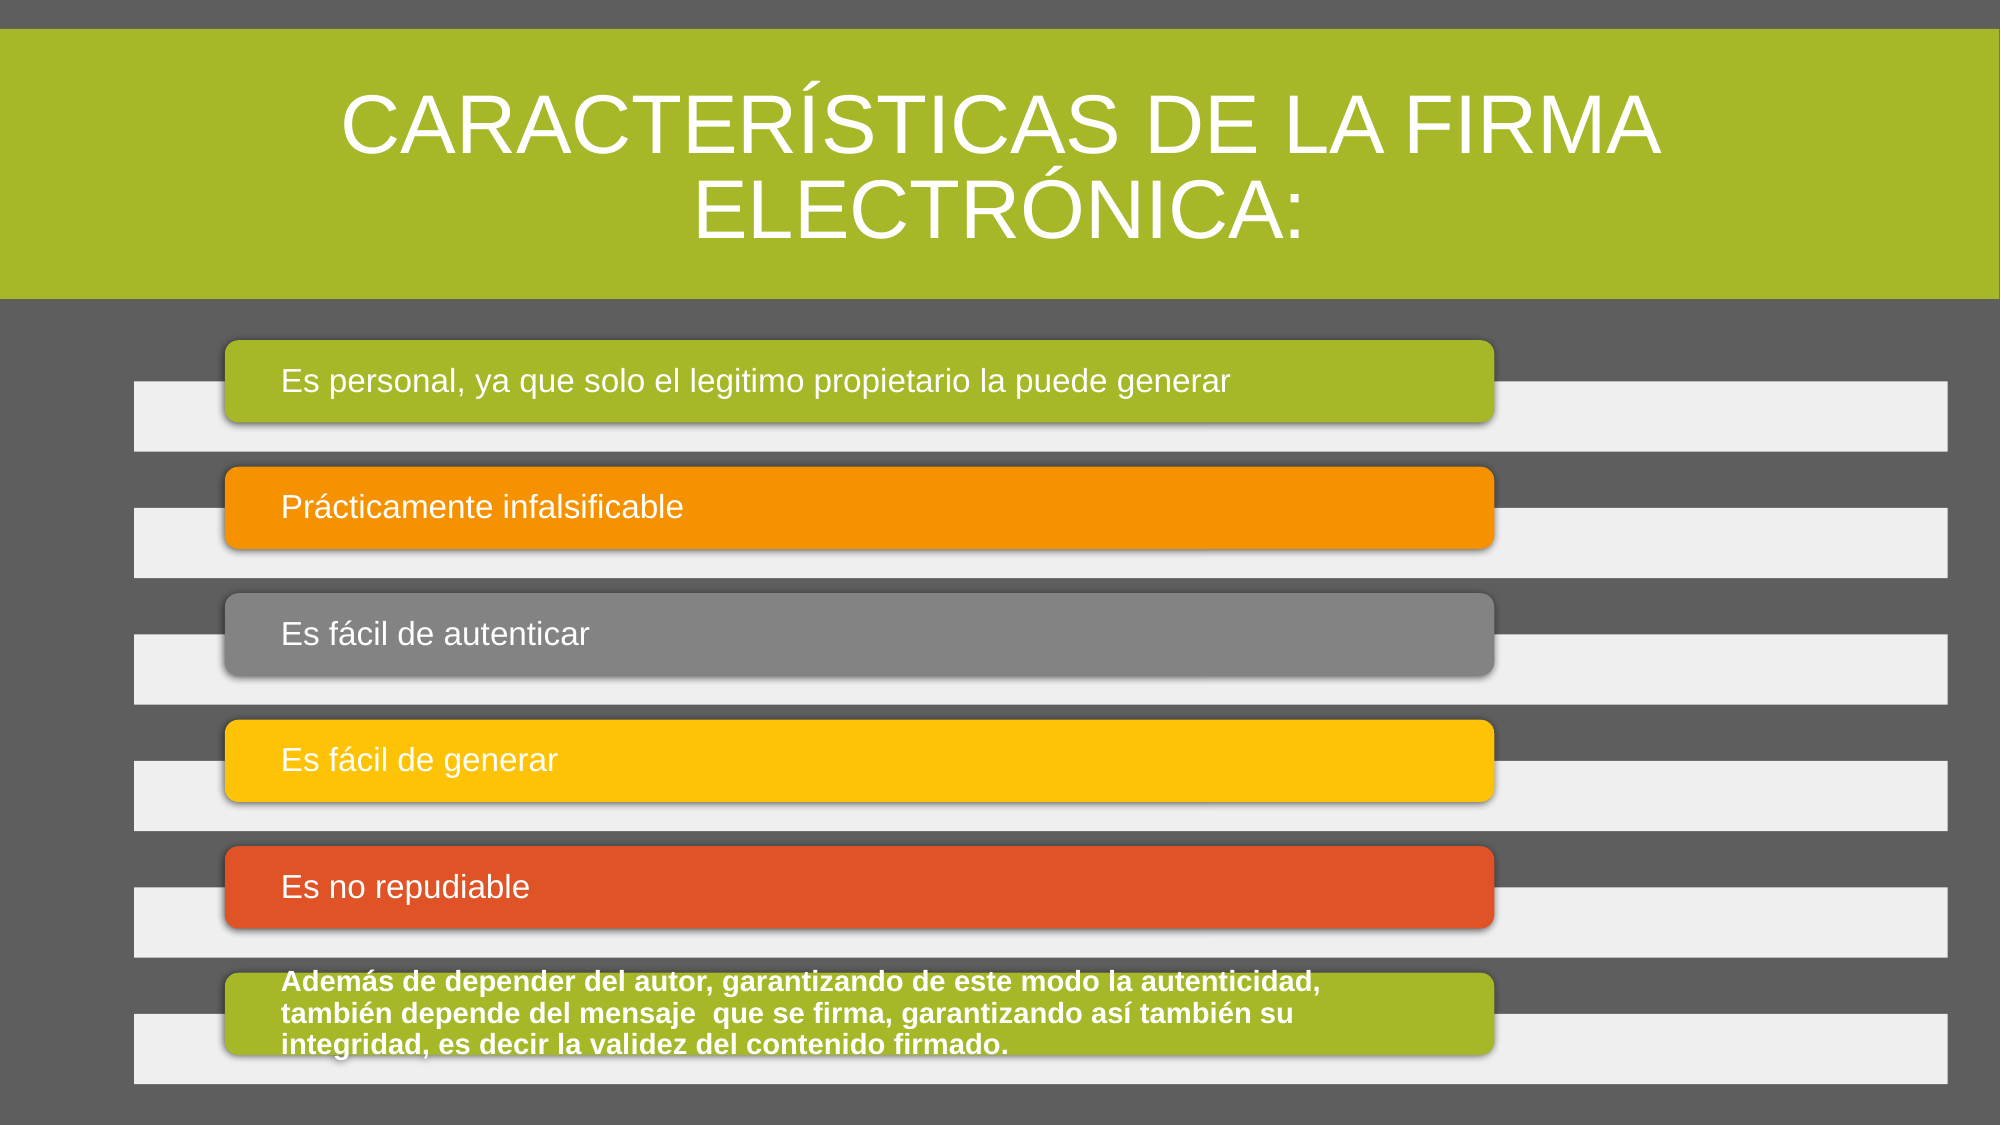

# Características de la firma electrónica:
Es personal, ya que solo el legitimo propietario la puede generar
Prácticamente infalsificable
Es fácil de autenticar
Es fácil de generar
Es no repudiable
Además de depender del autor, garantizando de este modo la autenticidad, también depende del mensaje  que se firma, garantizando así también su integridad, es decir la validez del contenido firmado.